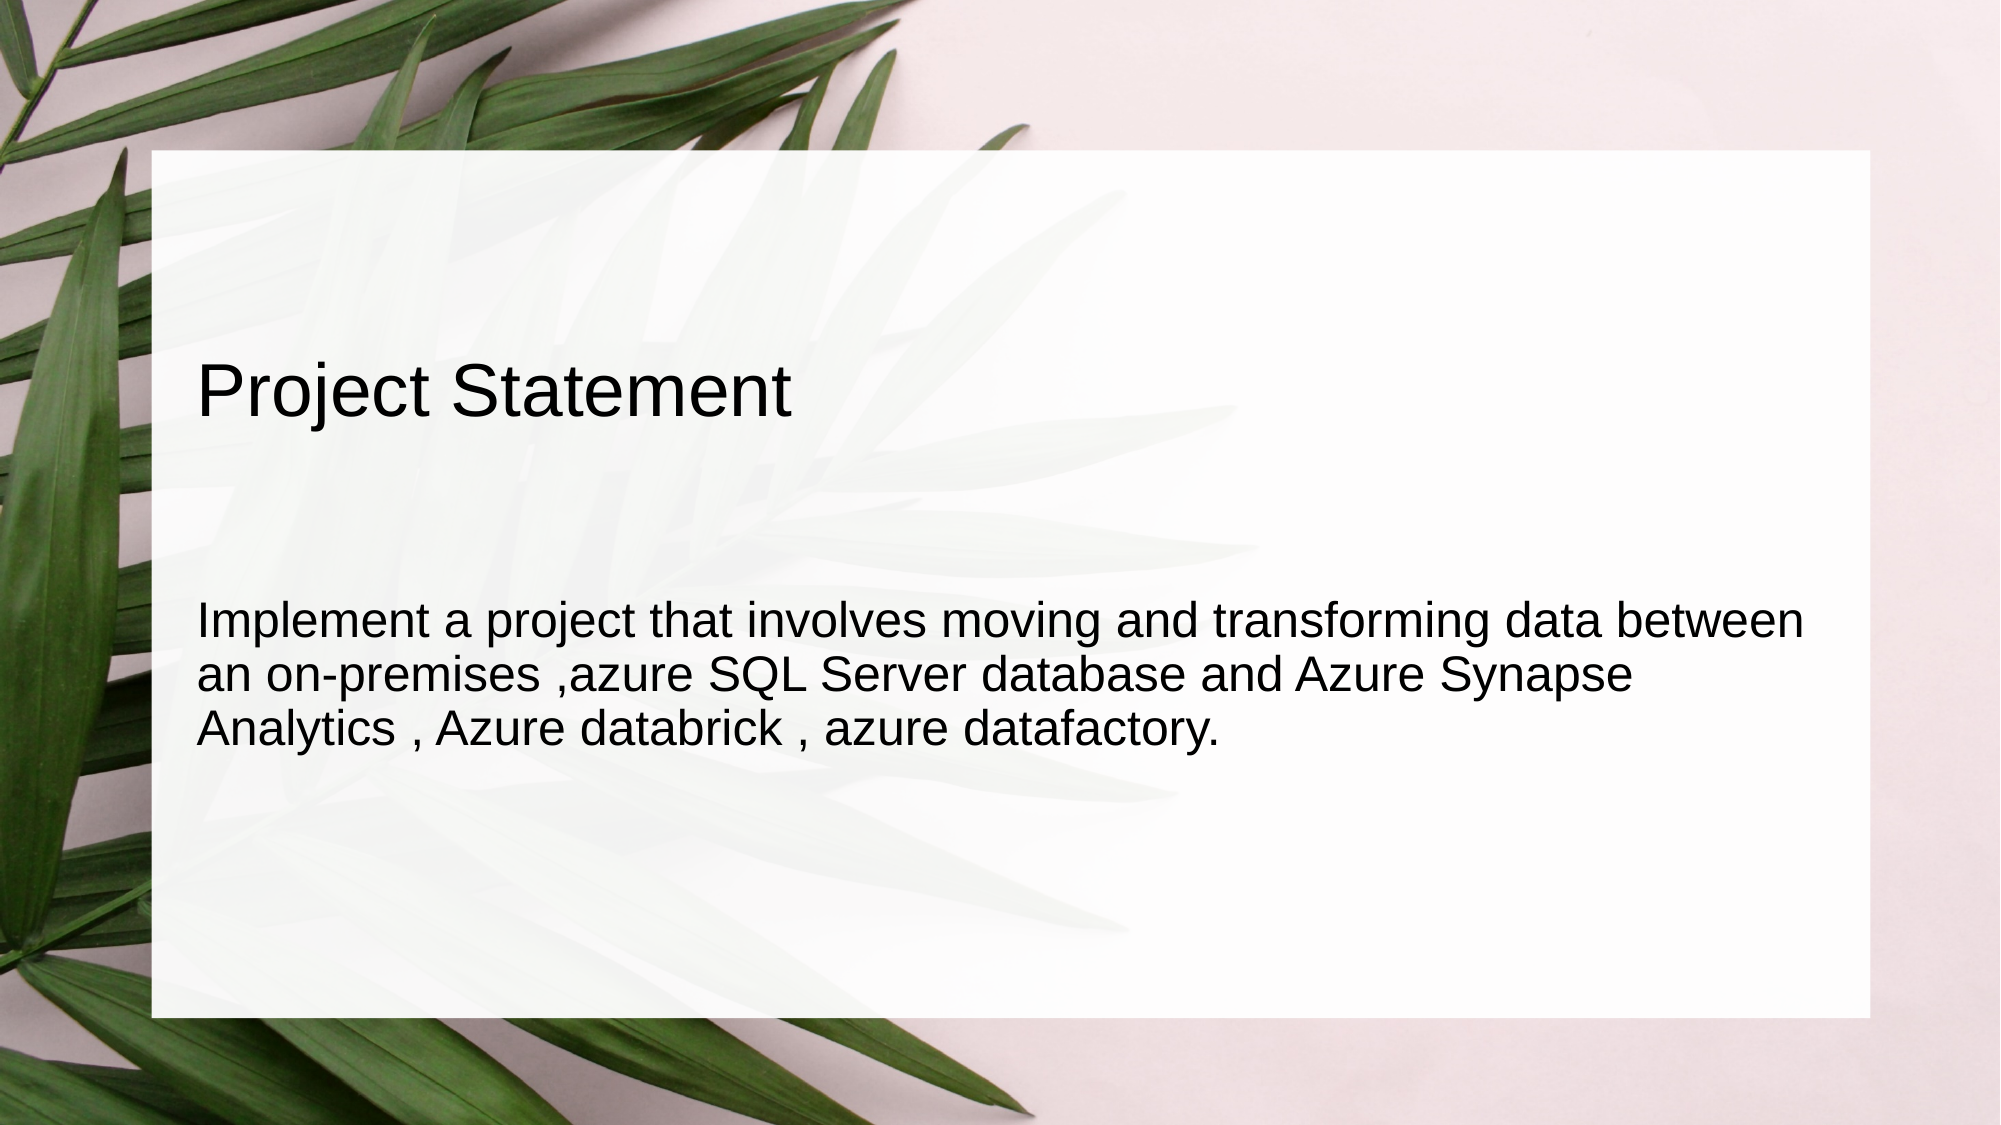

# Project Statement Implement a project that involves moving and transforming data between an on-premises ,azure SQL Server database and Azure Synapse Analytics , Azure databrick , azure datafactory.